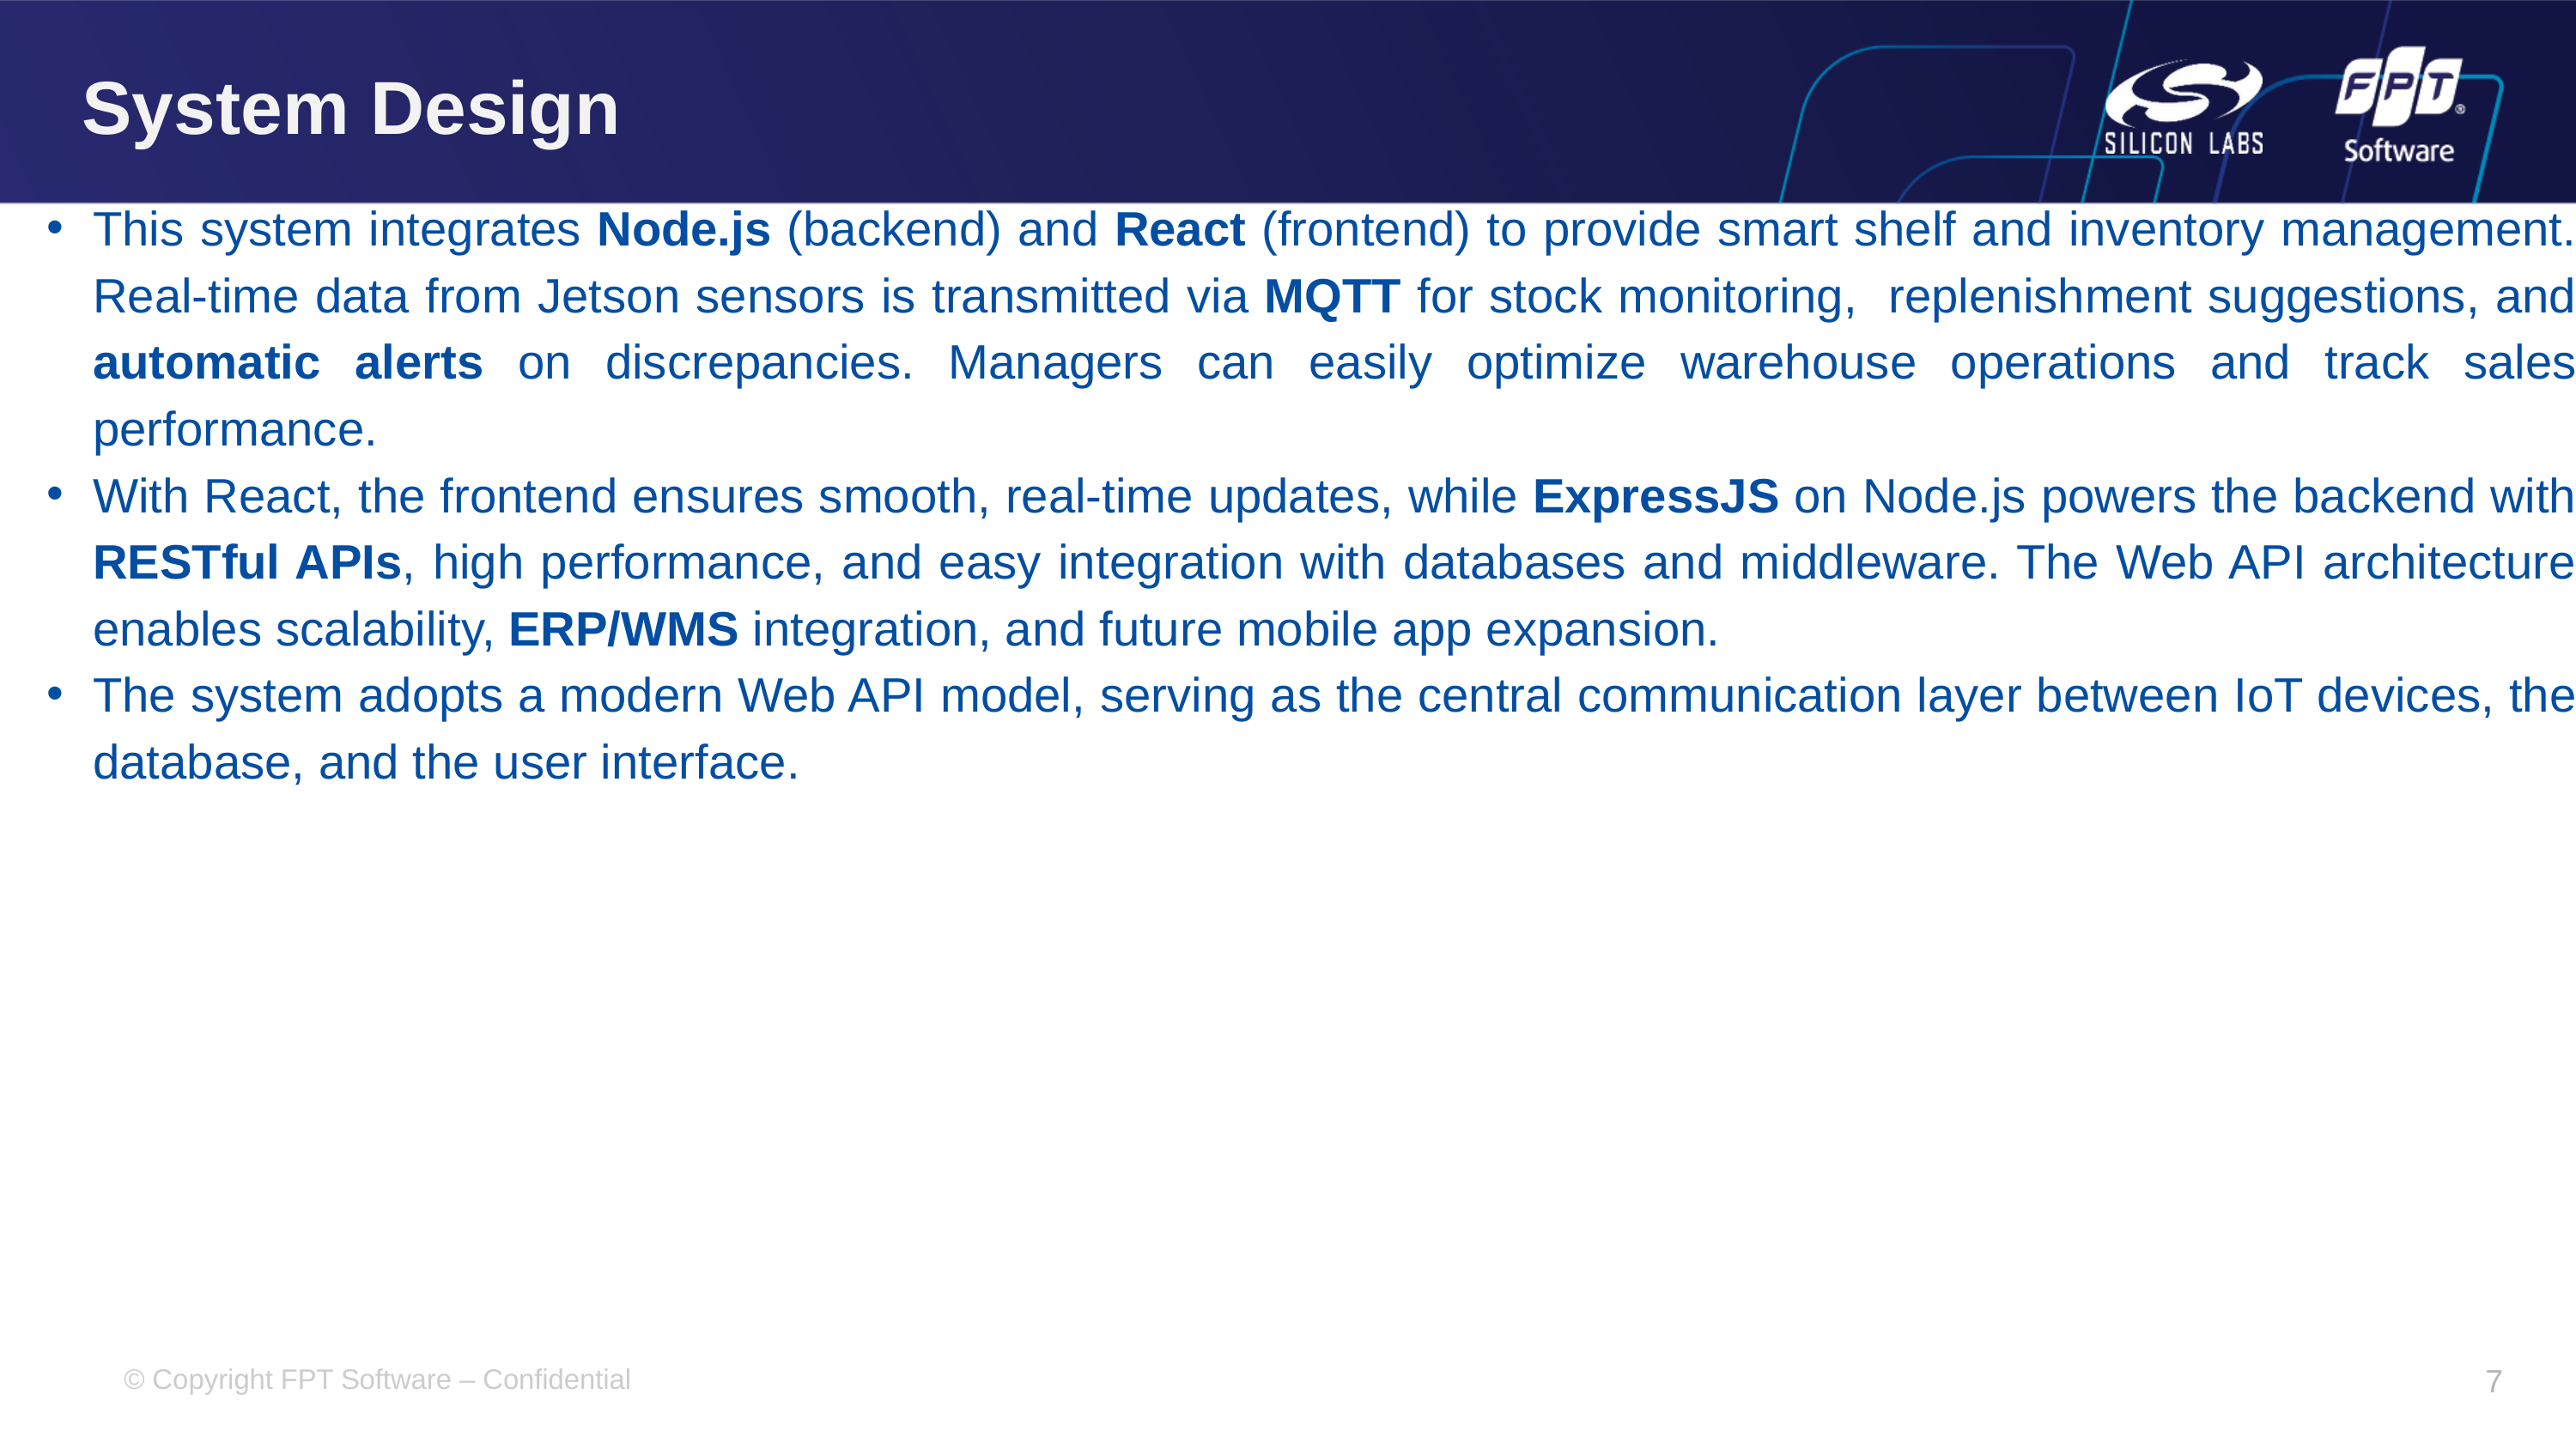

System Design

This system integrates Node.js (backend) and React (frontend) to provide smart shelf and inventory management. Real-time data from Jetson sensors is transmitted via MQTT for stock monitoring,  replenishment suggestions, and automatic alerts on discrepancies. Managers can easily optimize warehouse operations and track sales performance.
With React, the frontend ensures smooth, real-time updates, while ExpressJS on Node.js powers the backend with RESTful APIs, high performance, and easy integration with databases and middleware. The Web API architecture enables scalability, ERP/WMS integration, and future mobile app expansion.
The system adopts a modern Web API model, serving as the central communication layer between IoT devices, the database, and the user interface.

7
© Copyright FPT Software – Confidential